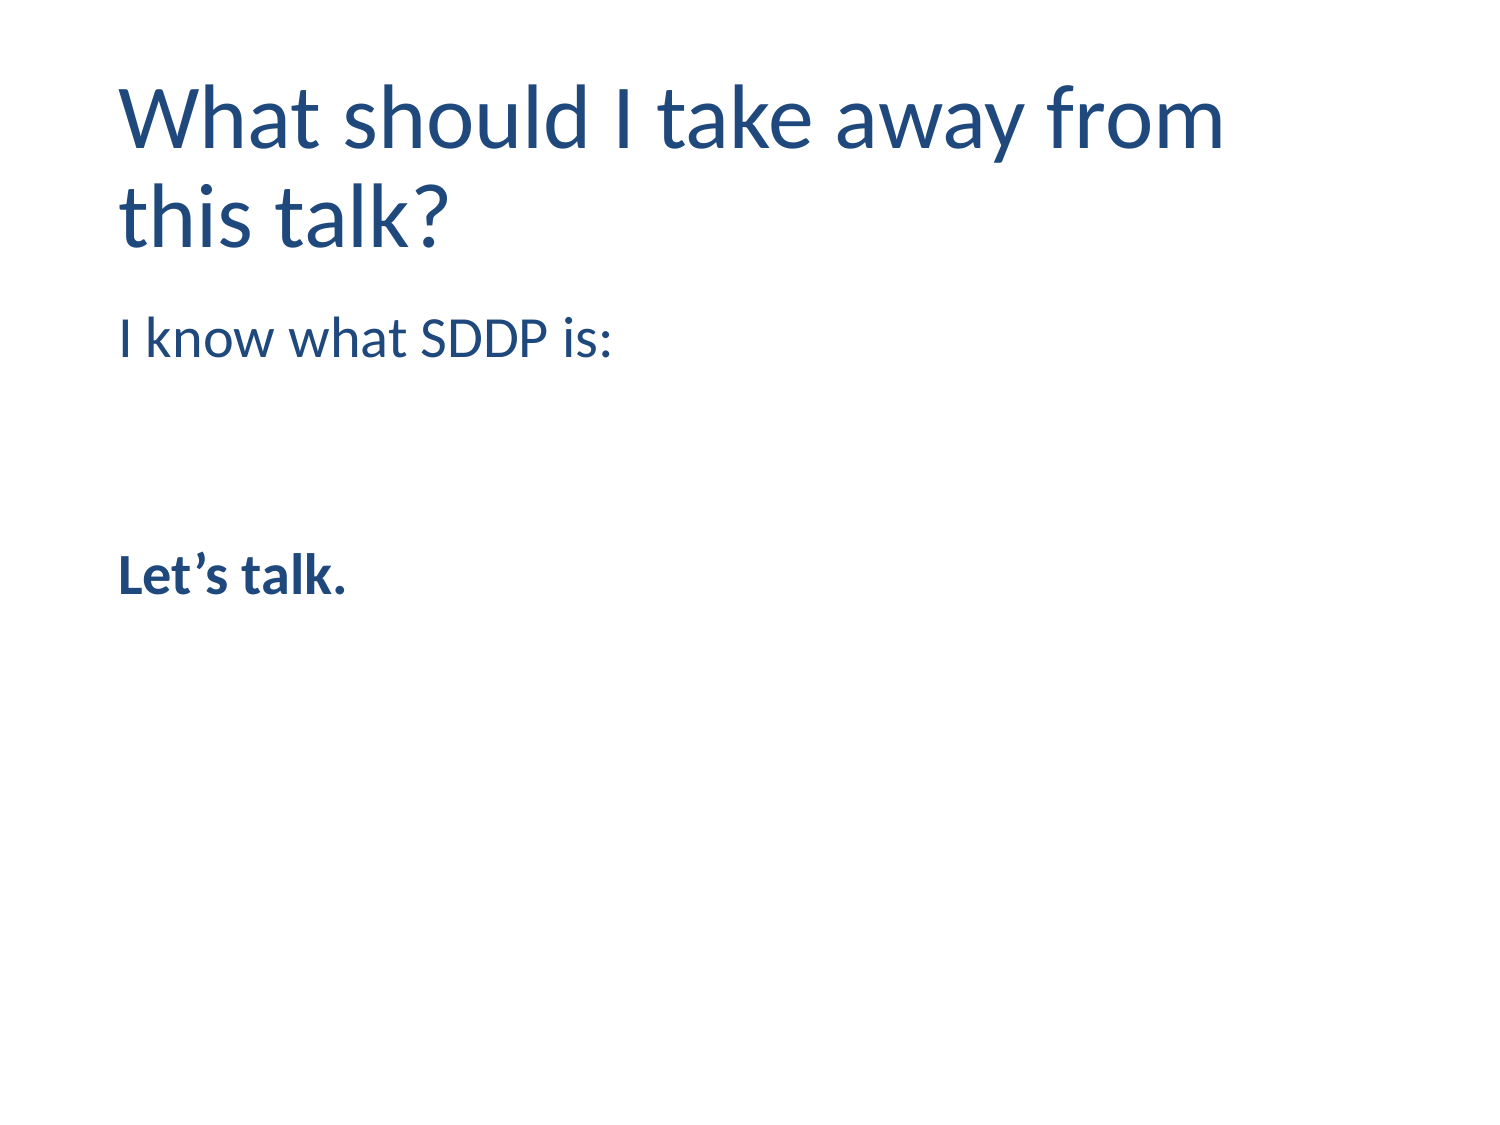

# What should I take away from this talk?
I know what SDDP is:

Let’s talk.